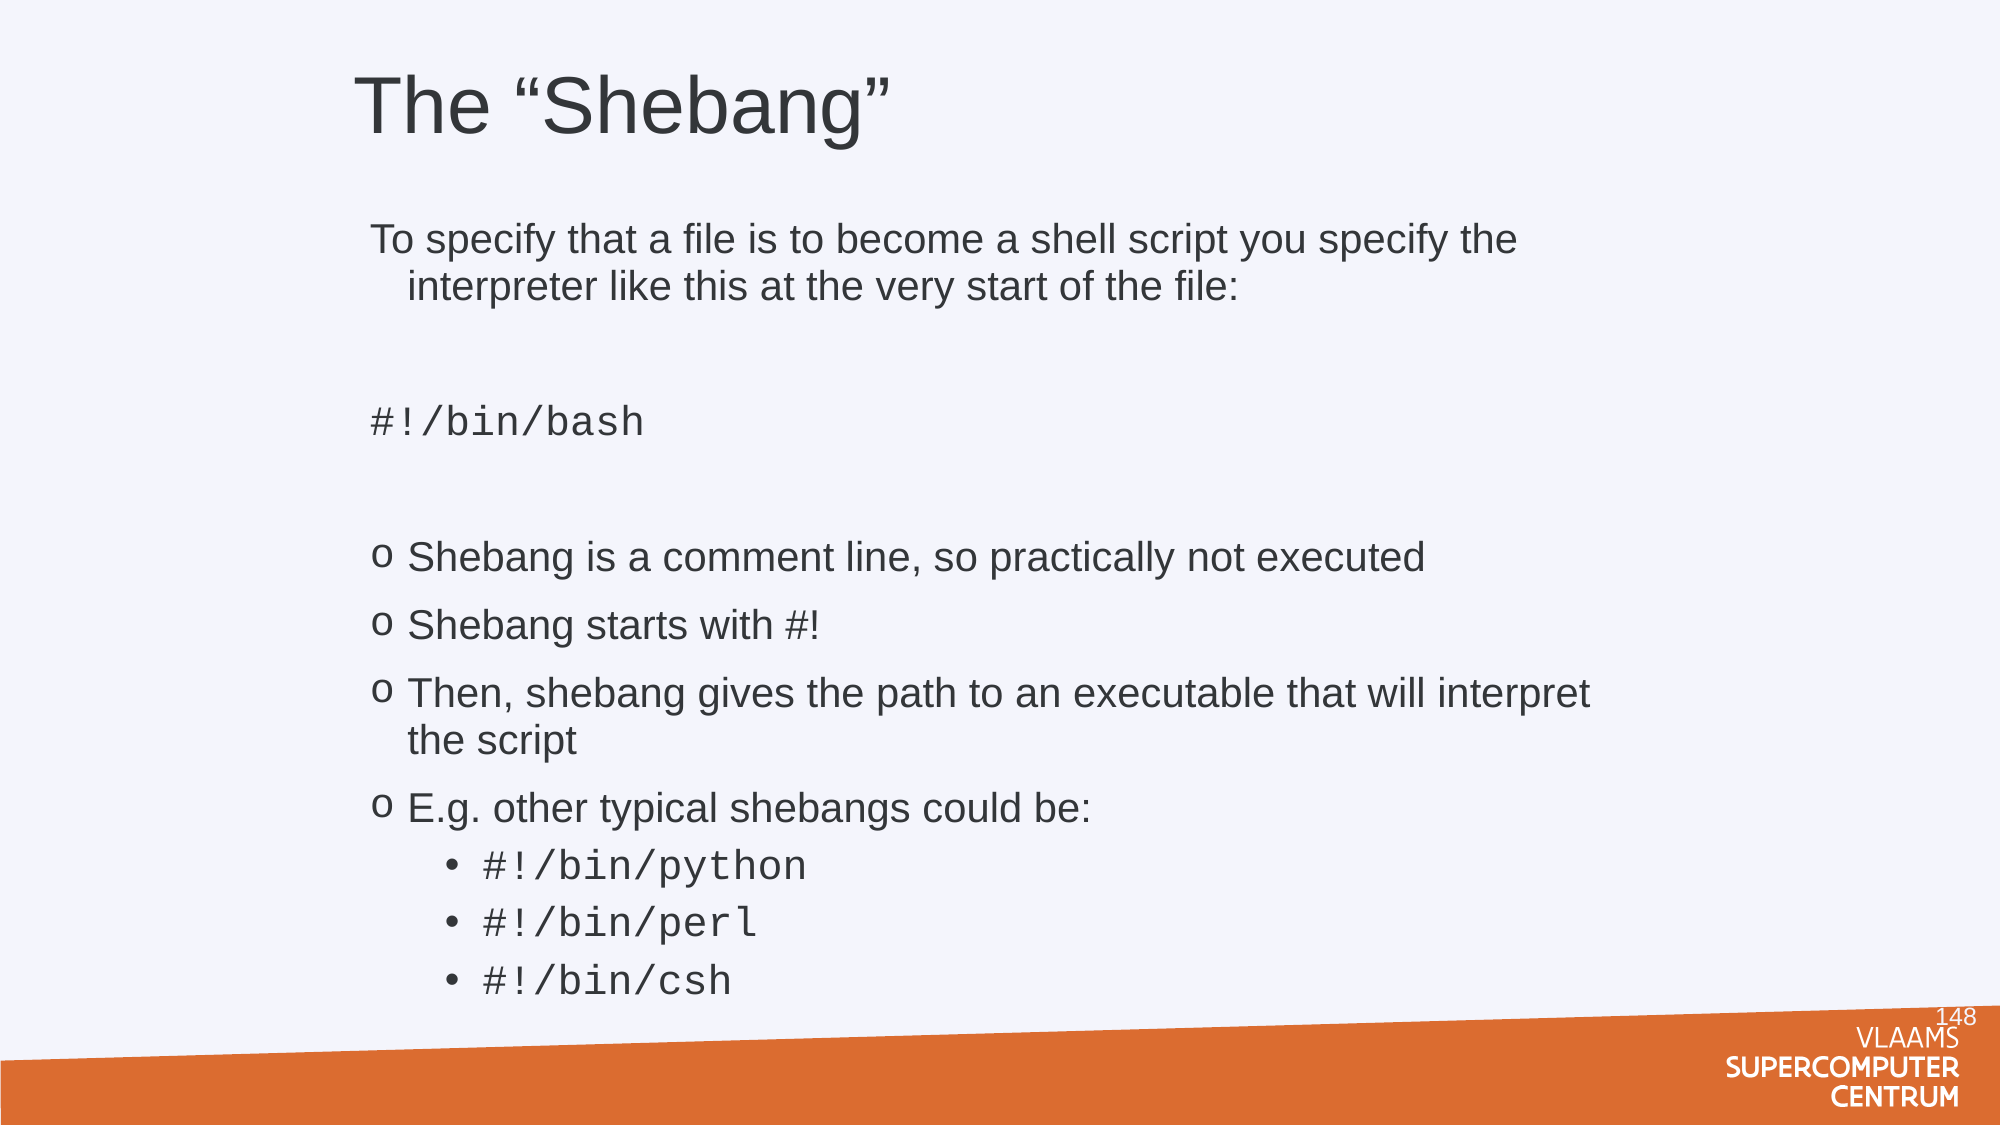

# The “Shebang”
To specify that a file is to become a shell script you specify the interpreter like this at the very start of the file:

#!/bin/bash

Shebang is a comment line, so practically not executed
Shebang starts with #!
Then, shebang gives the path to an executable that will interpret the script
E.g. other typical shebangs could be:
#!/bin/python
#!/bin/perl
#!/bin/csh
148